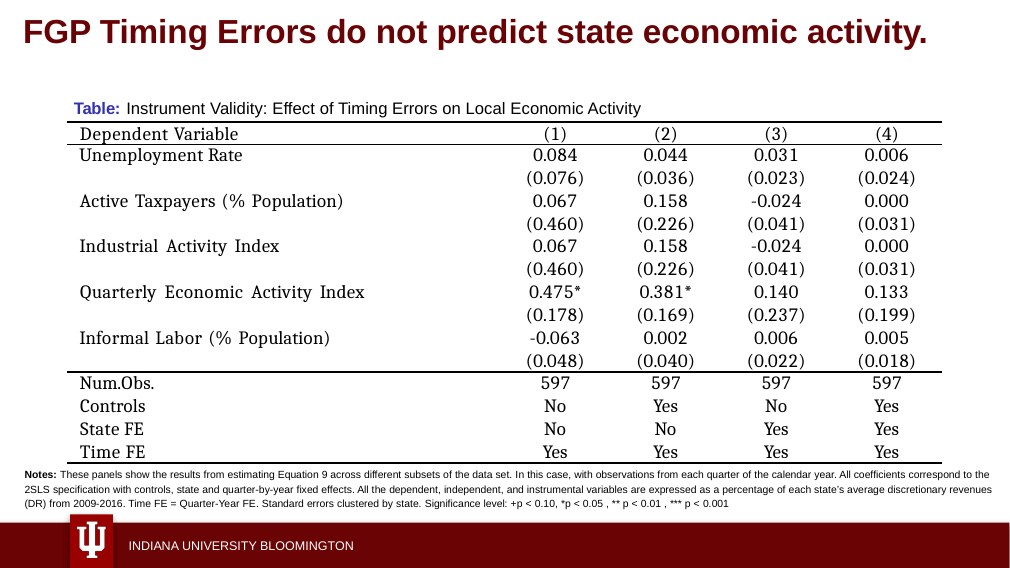

FGP Timing Errors do not predict state economic activity.
Table: Instrument Validity: Effect of Timing Errors on Local Economic Activity
| Dependent Variable | (1) | (2) | (3) | (4) |
| --- | --- | --- | --- | --- |
| Unemployment Rate | 0.084 | 0.044 | 0.031 | 0.006 |
|  | (0.076) | (0.036) | (0.023) | (0.024) |
| Active Taxpayers (% Population) | 0.067 | 0.158 | -0.024 | 0.000 |
|  | (0.460) | (0.226) | (0.041) | (0.031) |
| Industrial Activity Index | 0.067 | 0.158 | -0.024 | 0.000 |
|  | (0.460) | (0.226) | (0.041) | (0.031) |
| Quarterly Economic Activity Index | 0.475\* | 0.381\* | 0.140 | 0.133 |
|  | (0.178) | (0.169) | (0.237) | (0.199) |
| Informal Labor (% Population) | -0.063 | 0.002 | 0.006 | 0.005 |
|  | (0.048) | (0.040) | (0.022) | (0.018) |
| Num.Obs. | 597 | 597 | 597 | 597 |
| Controls | No | Yes | No | Yes |
| State FE | No | No | Yes | Yes |
| Time FE | Yes | Yes | Yes | Yes |
Notes: These panels show the results from estimating Equation 9 across different subsets of the data set. In this case, with observations from each quarter of the calendar year. All coefficients correspond to the 2SLS specification with controls, state and quarter-by-year fixed effects. All the dependent, independent, and instrumental variables are expressed as a percentage of each state’s average discretionary revenues (DR) from 2009-2016. Time FE = Quarter-Year FE. Standard errors clustered by state. Significance level: +p < 0.10, *p < 0.05 , ** p < 0.01 , *** p < 0.001